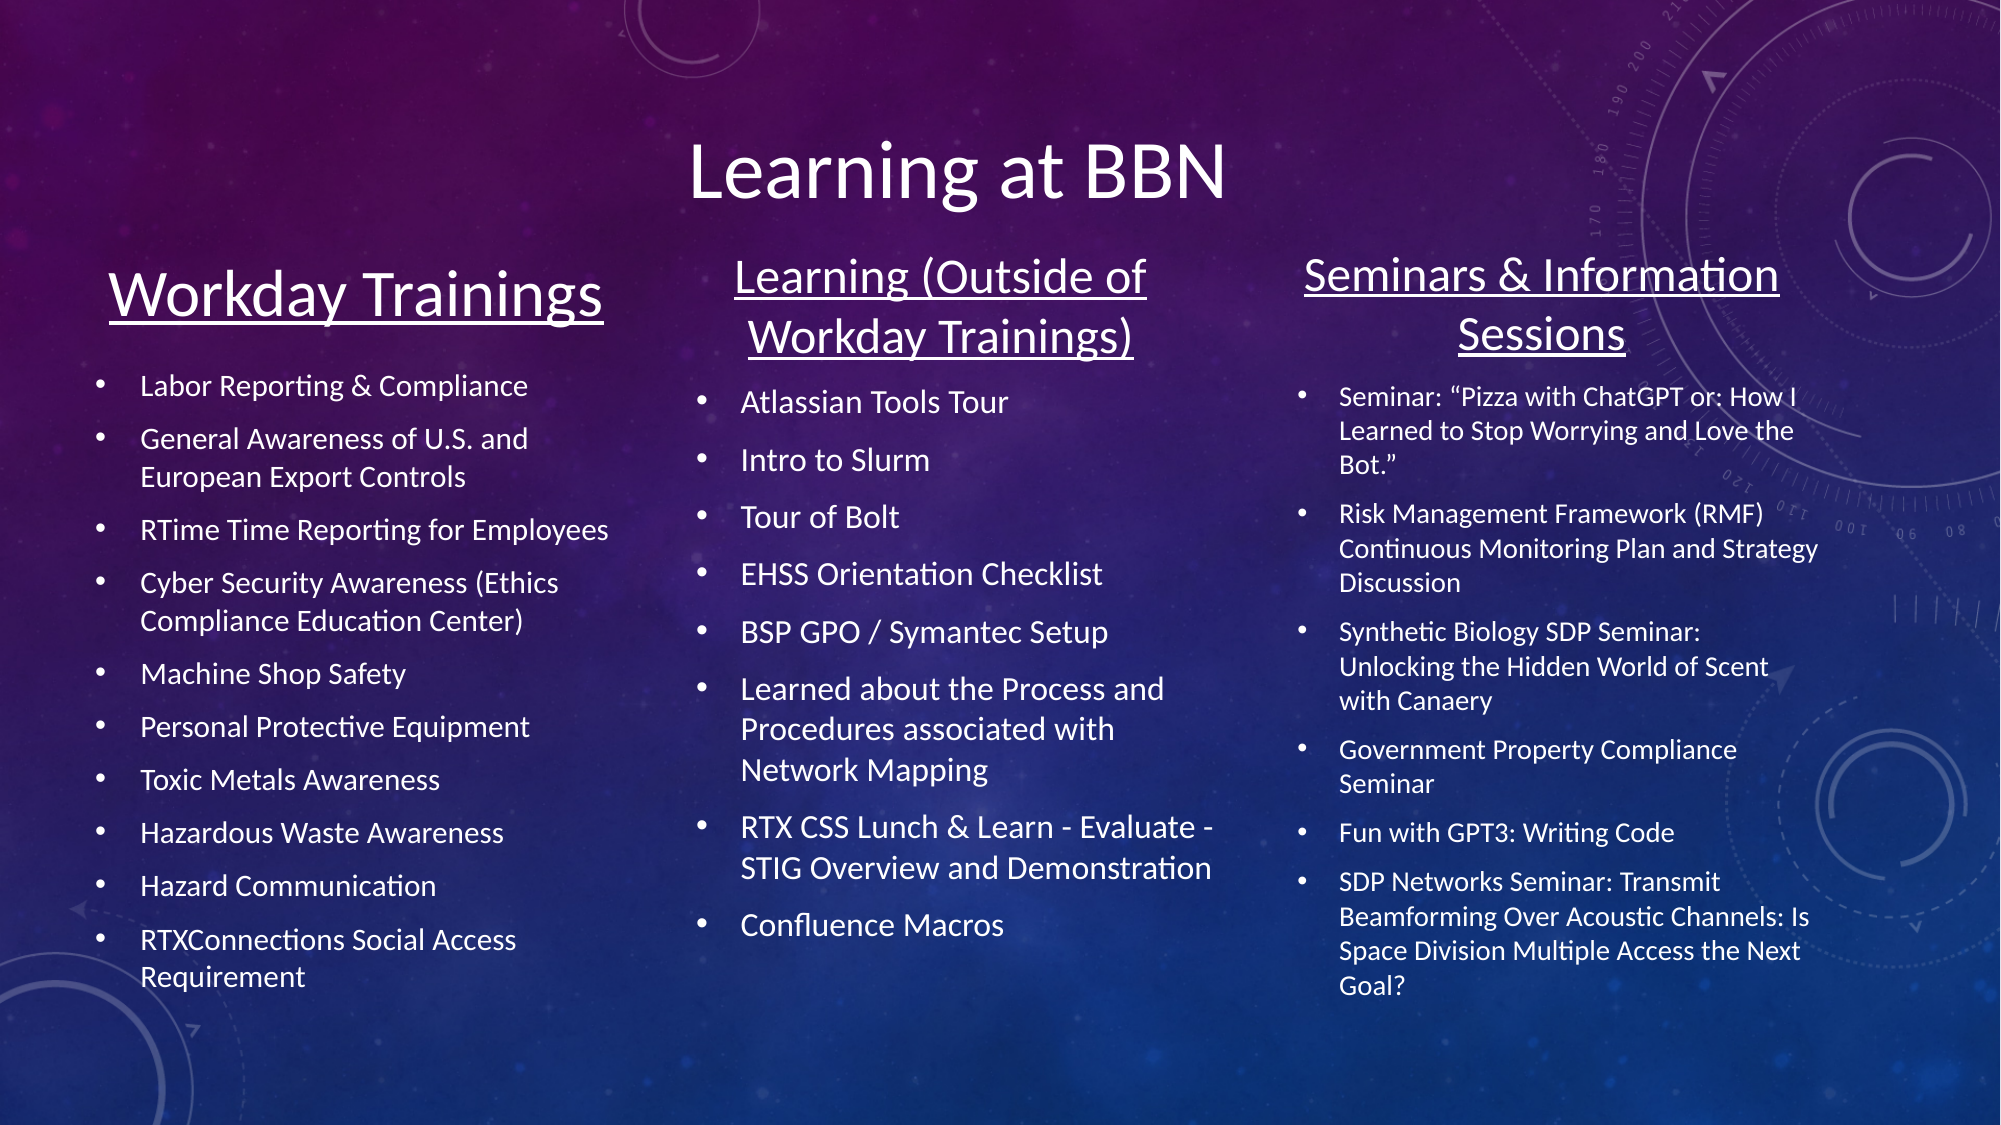

# Learning at BBN
Workday Trainings
Seminars & Information Sessions
Learning (Outside of Workday Trainings)
Labor Reporting & Compliance
General Awareness of U.S. and European Export Controls
RTime Time Reporting for Employees
Cyber Security Awareness (Ethics Compliance Education Center)
Machine Shop Safety
Personal Protective Equipment
Toxic Metals Awareness
Hazardous Waste Awareness
Hazard Communication
RTXConnections Social Access Requirement
Seminar: “Pizza with ChatGPT or: How I Learned to Stop Worrying and Love the Bot.”
Risk Management Framework (RMF) Continuous Monitoring Plan and Strategy Discussion
Synthetic Biology SDP Seminar: Unlocking the Hidden World of Scent with Canaery
Government Property Compliance Seminar
Fun with GPT3: Writing Code
SDP Networks Seminar: Transmit Beamforming Over Acoustic Channels: Is Space Division Multiple Access the Next Goal?
Atlassian Tools Tour
Intro to Slurm
Tour of Bolt
EHSS Orientation Checklist
BSP GPO / Symantec Setup
Learned about the Process and Procedures associated with Network Mapping
RTX CSS Lunch & Learn - Evaluate - STIG Overview and Demonstration
Confluence Macros